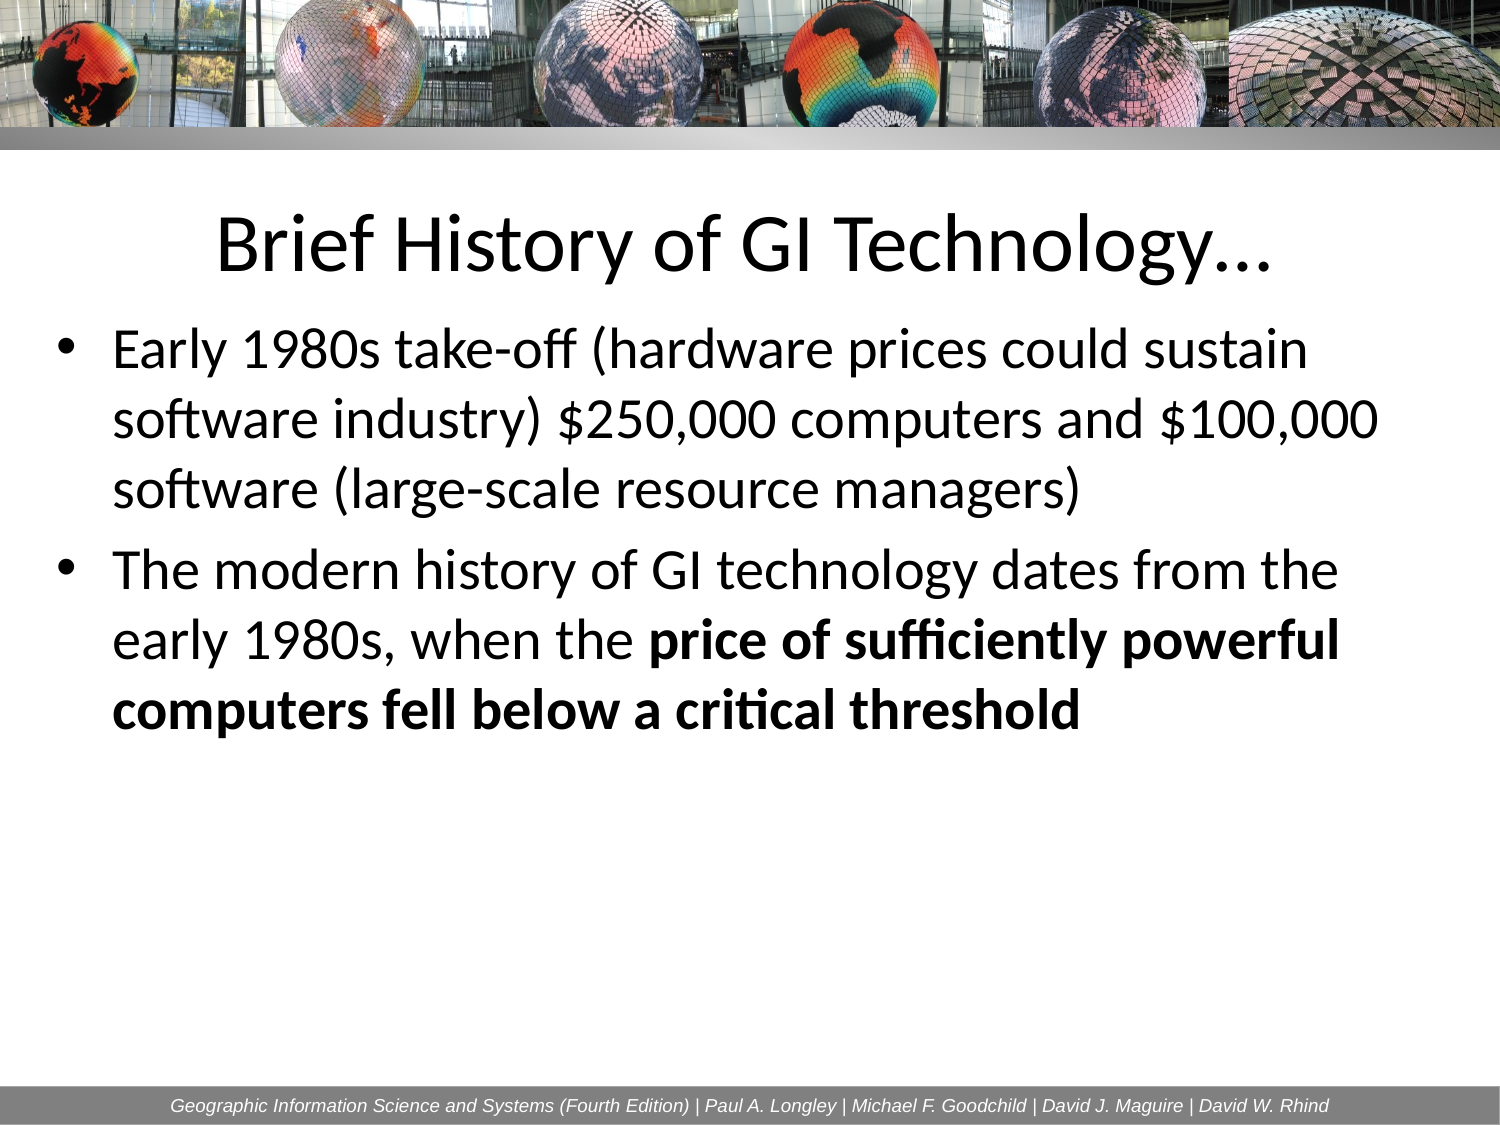

# Brief History of GI Technology…
Early 1980s take-off (hardware prices could sustain software industry) $250,000 computers and $100,000 software (large-scale resource managers)
The modern history of GI technology dates from the early 1980s, when the price of sufficiently powerful computers fell below a critical threshold